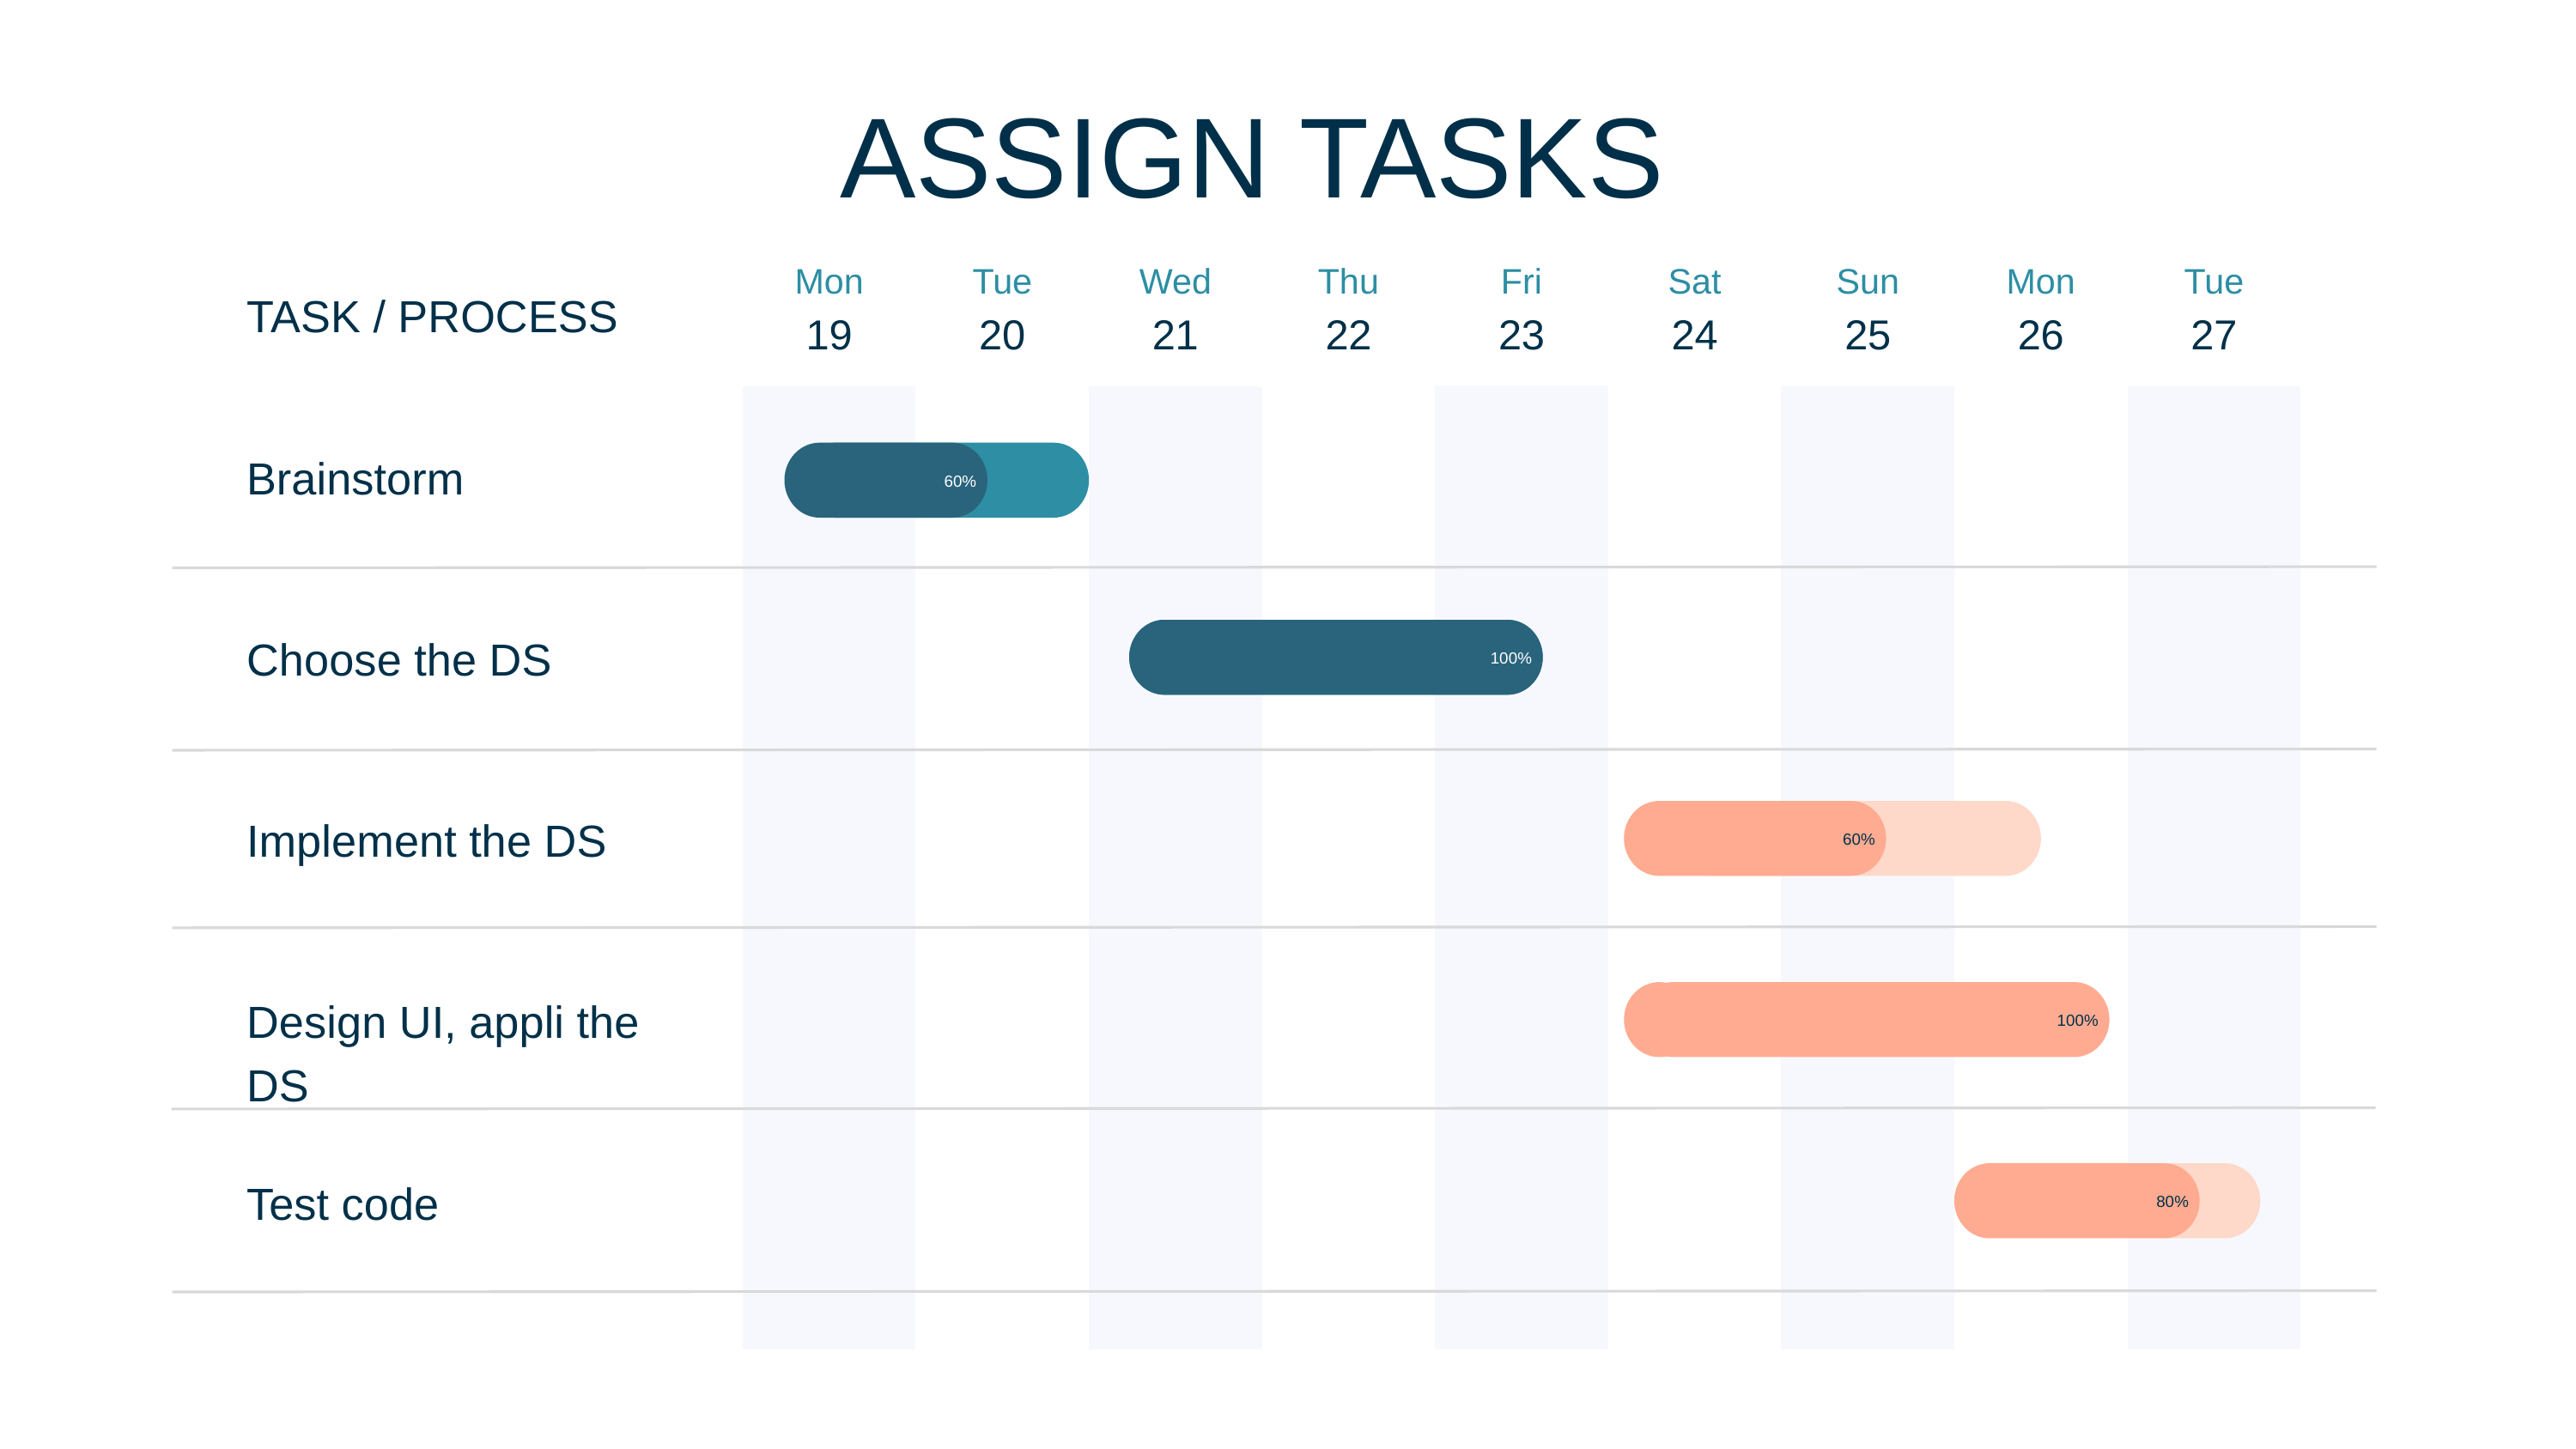

ASSIGN TASKS

Mon
Tue
Wed
Thu
Fri
Sat
Sun
Mon
Tue
TASK / PROCESS
19
20
21
22
23
24
25
26
27

Brainstorm

60%

100%
Choose the DS

60%

Implement the DS

100%
Design UI, appli the DS

80%
Test code